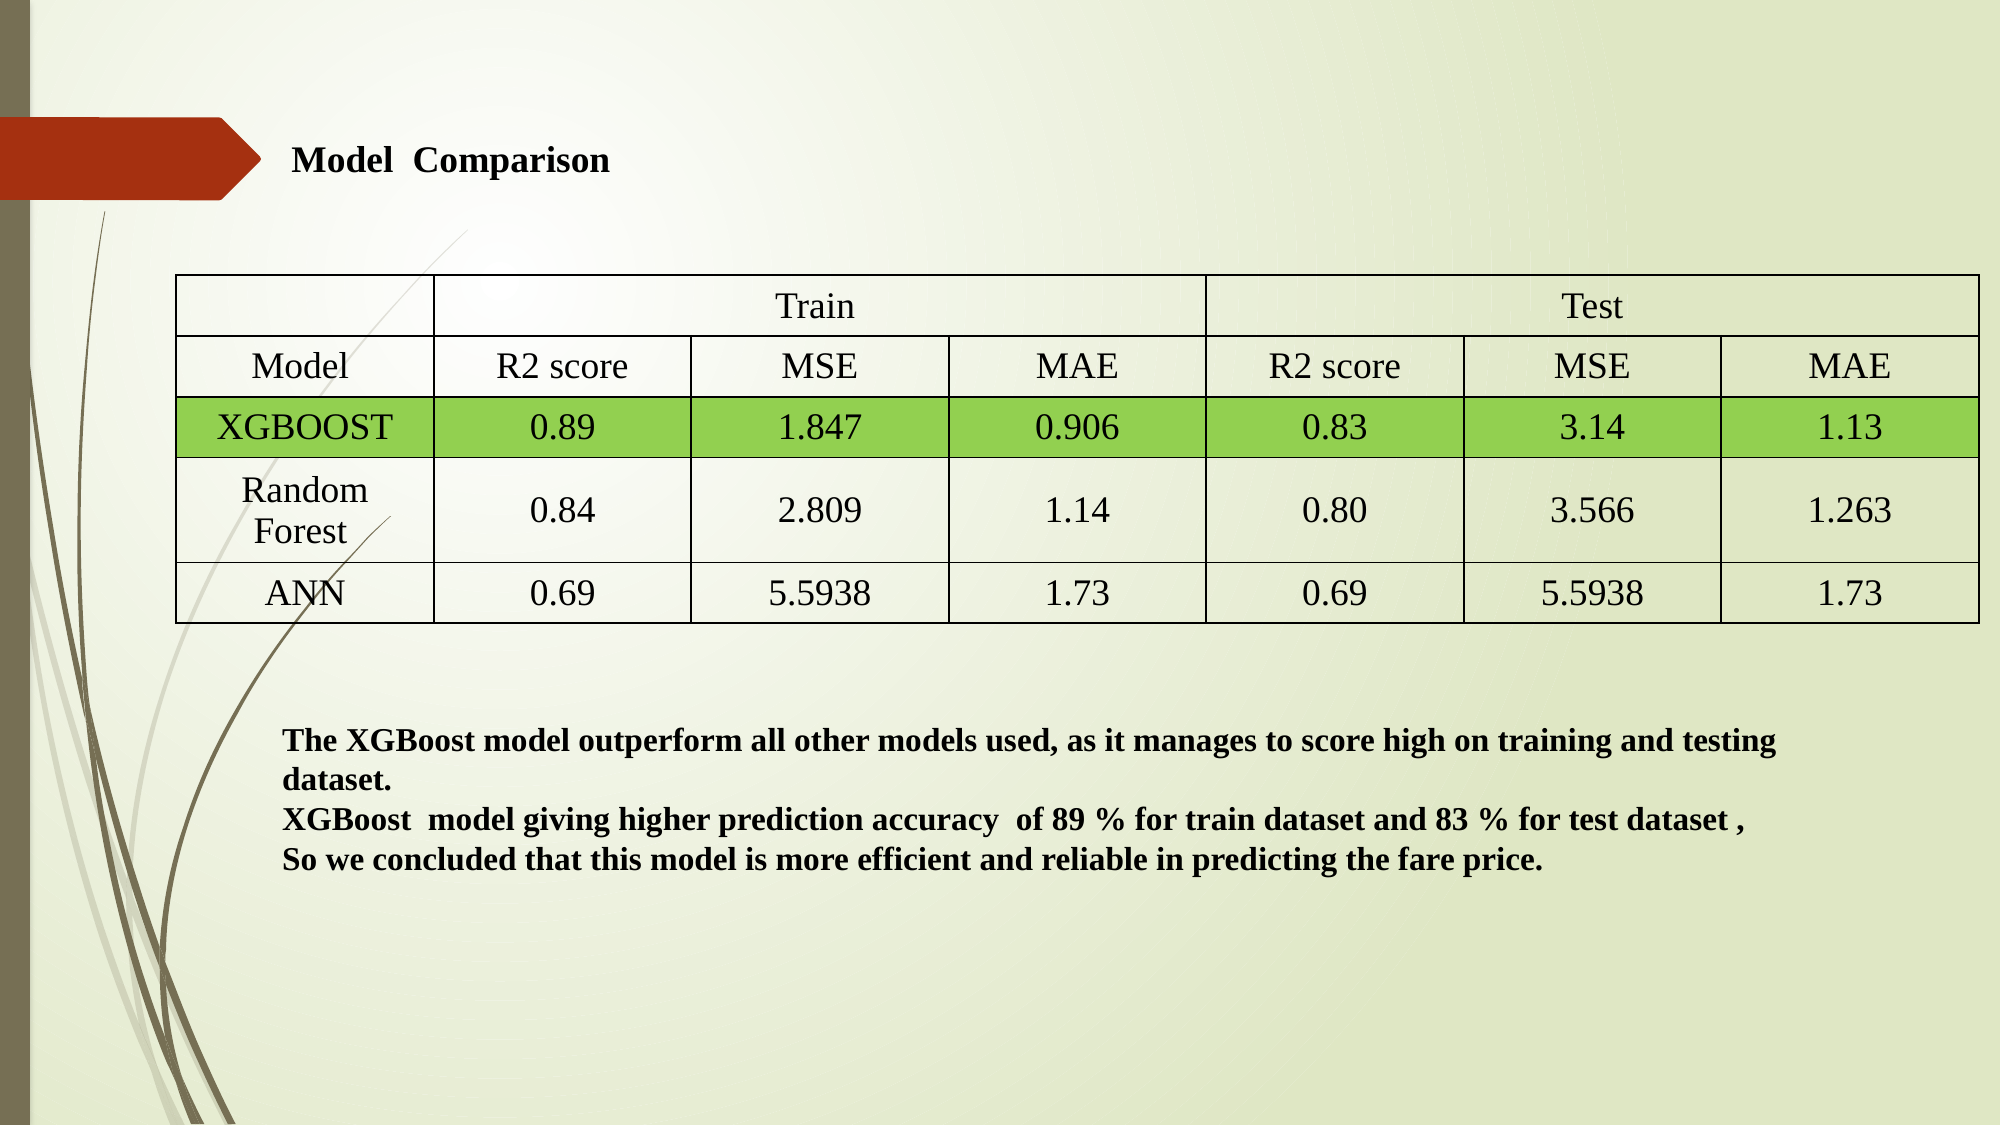

Model  Comparison
|  | Train |  |  | Test |  |  |
| --- | --- | --- | --- | --- | --- | --- |
| Model | R2 score | MSE | MAE | R2 score | MSE | MAE |
| XGBOOST | 0.89 | 1.847 | 0.906 | 0.83 | 3.14 | 1.13 |
| Random Forest | 0.84 | 2.809 | 1.14 | 0.80 | 3.566 | 1.263 |
| ANN | 0.69 | 5.5938 | 1.73 | 0.69 | 5.5938 | 1.73 |
The XGBoost model outperform all other models used, as it manages to score high on training and testing dataset.
XGBoost  model giving higher prediction accuracy  of 89 % for train dataset and 83 % for test dataset ,
So we concluded that this model is more efficient and reliable in predicting the fare price.